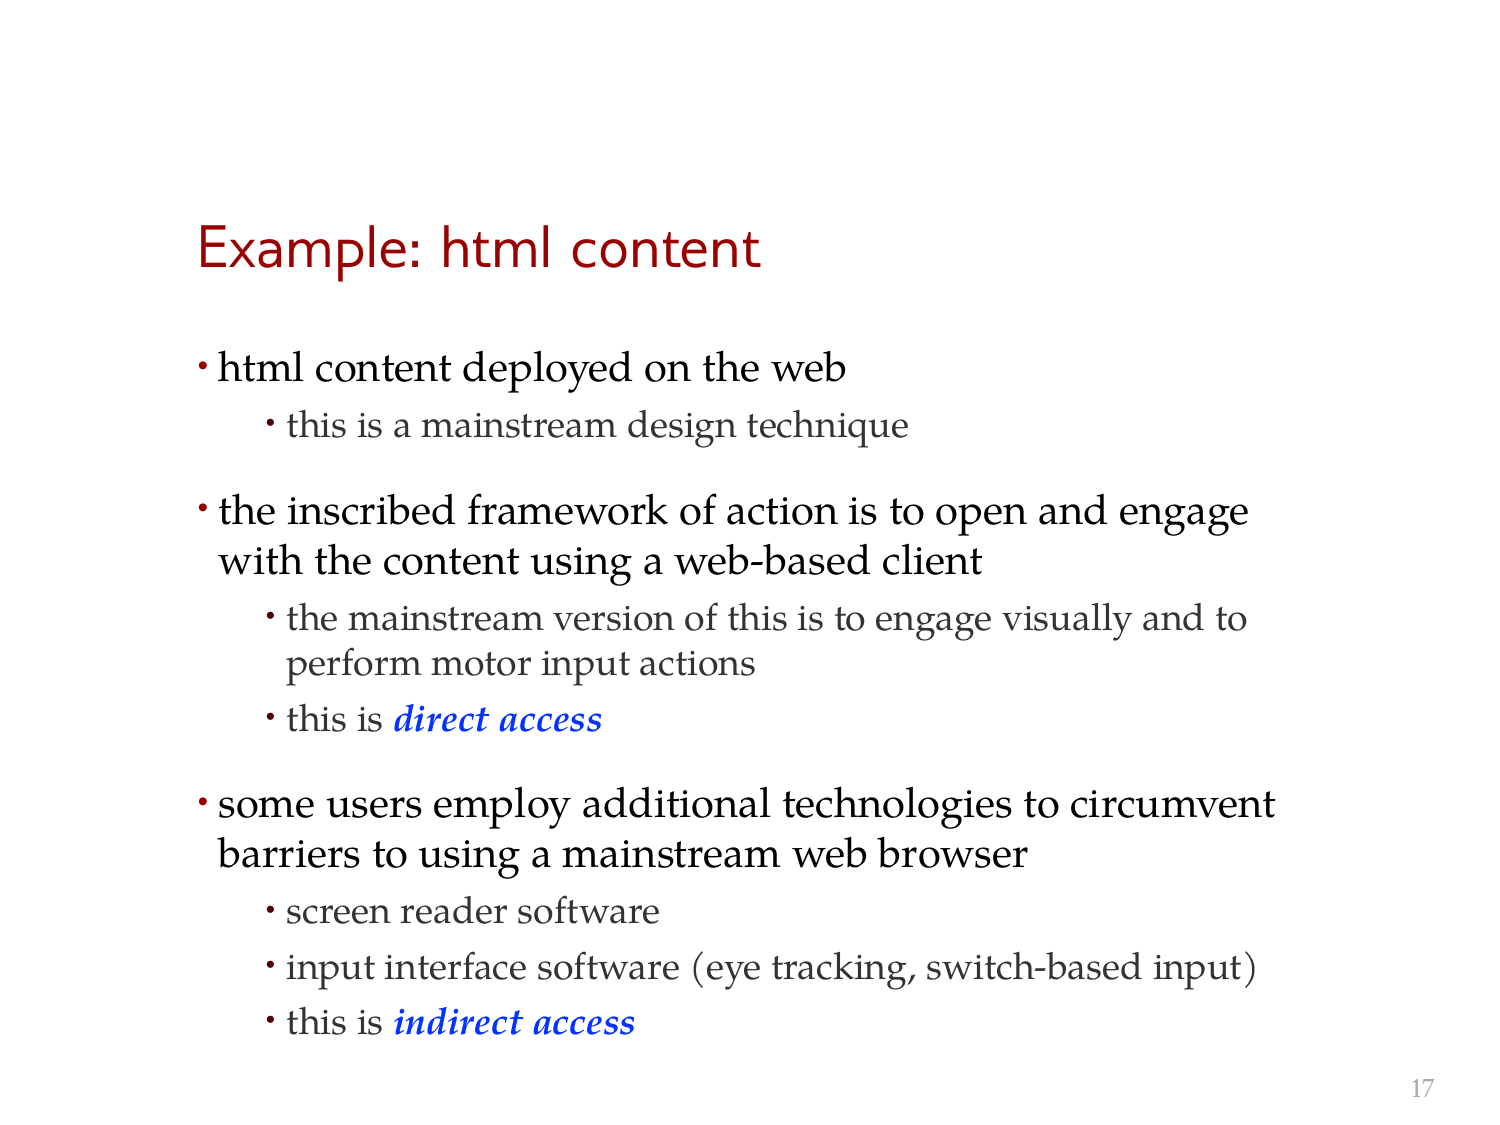

# Example: html content
html content deployed on the web
this is a mainstream design technique
the inscribed framework of action is to open and engage with the content using a web-based client
the mainstream version of this is to engage visually and to perform motor input actions
this is direct access
some users employ additional technologies to circumvent barriers to using a mainstream web browser
screen reader software
input interface software (eye tracking, switch-based input)
this is indirect access

17